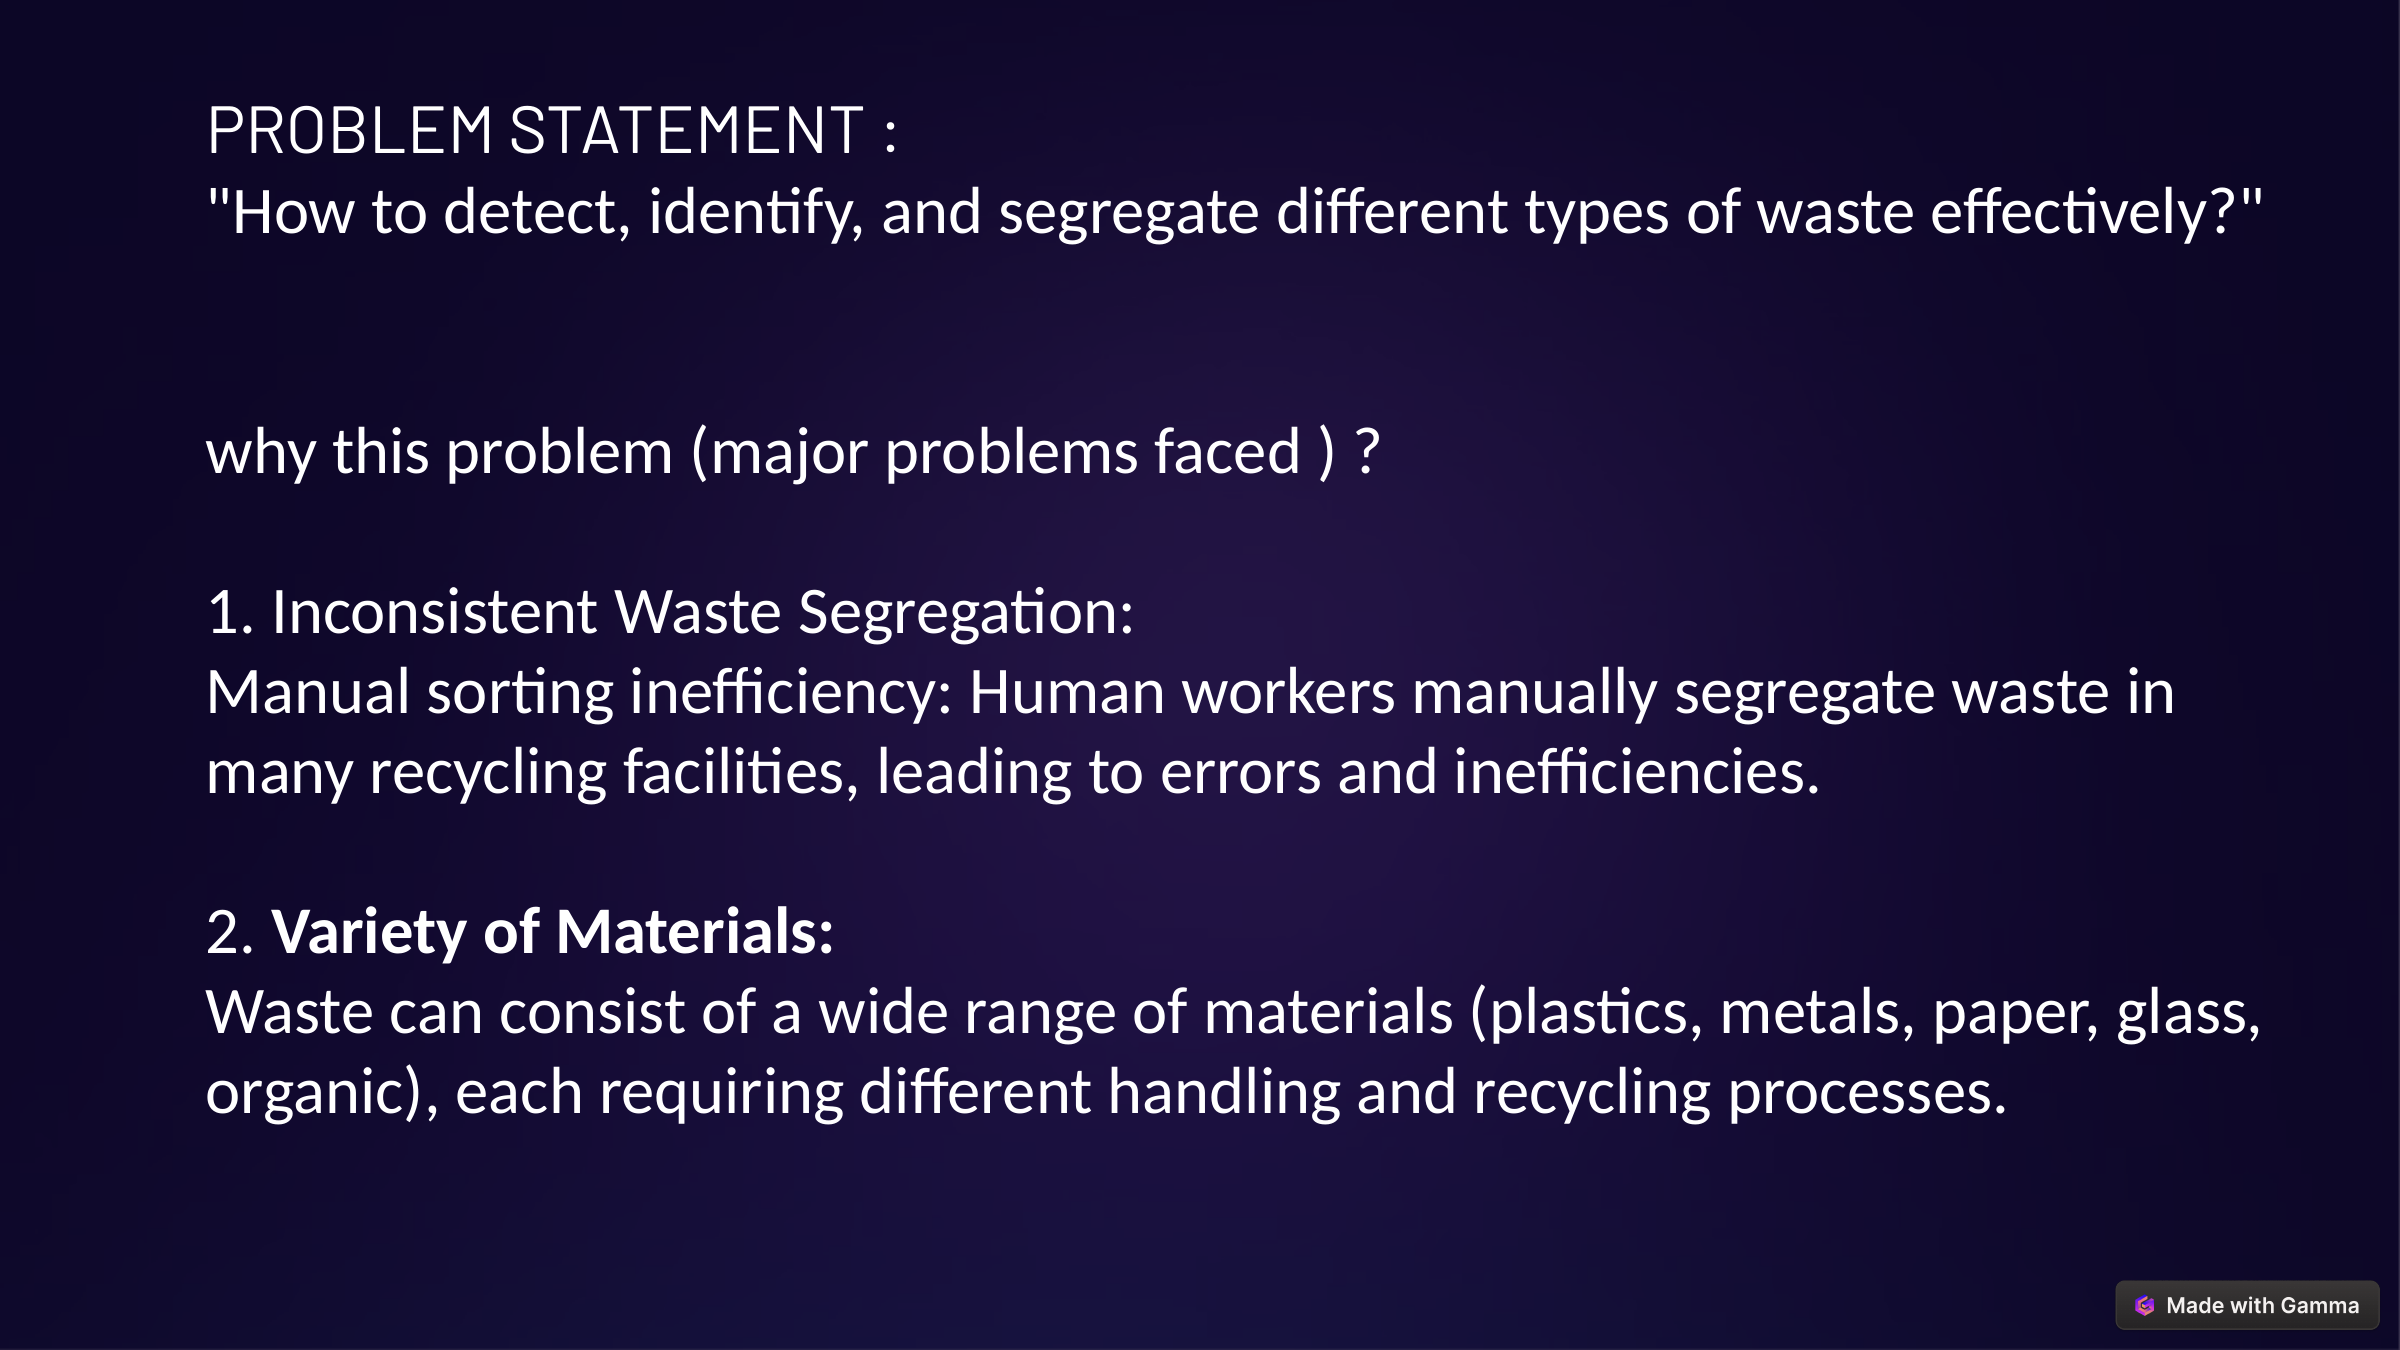

PROBLEM STATEMENT :
"How to detect, identify, and segregate different types of waste effectively?"

why this problem (major problems faced ) ?
1. Inconsistent Waste Segregation:
Manual sorting inefficiency: Human workers manually segregate waste in many recycling facilities, leading to errors and inefficiencies.

2. Variety of Materials:
Waste can consist of a wide range of materials (plastics, metals, paper, glass, organic), each requiring different handling and recycling processes.